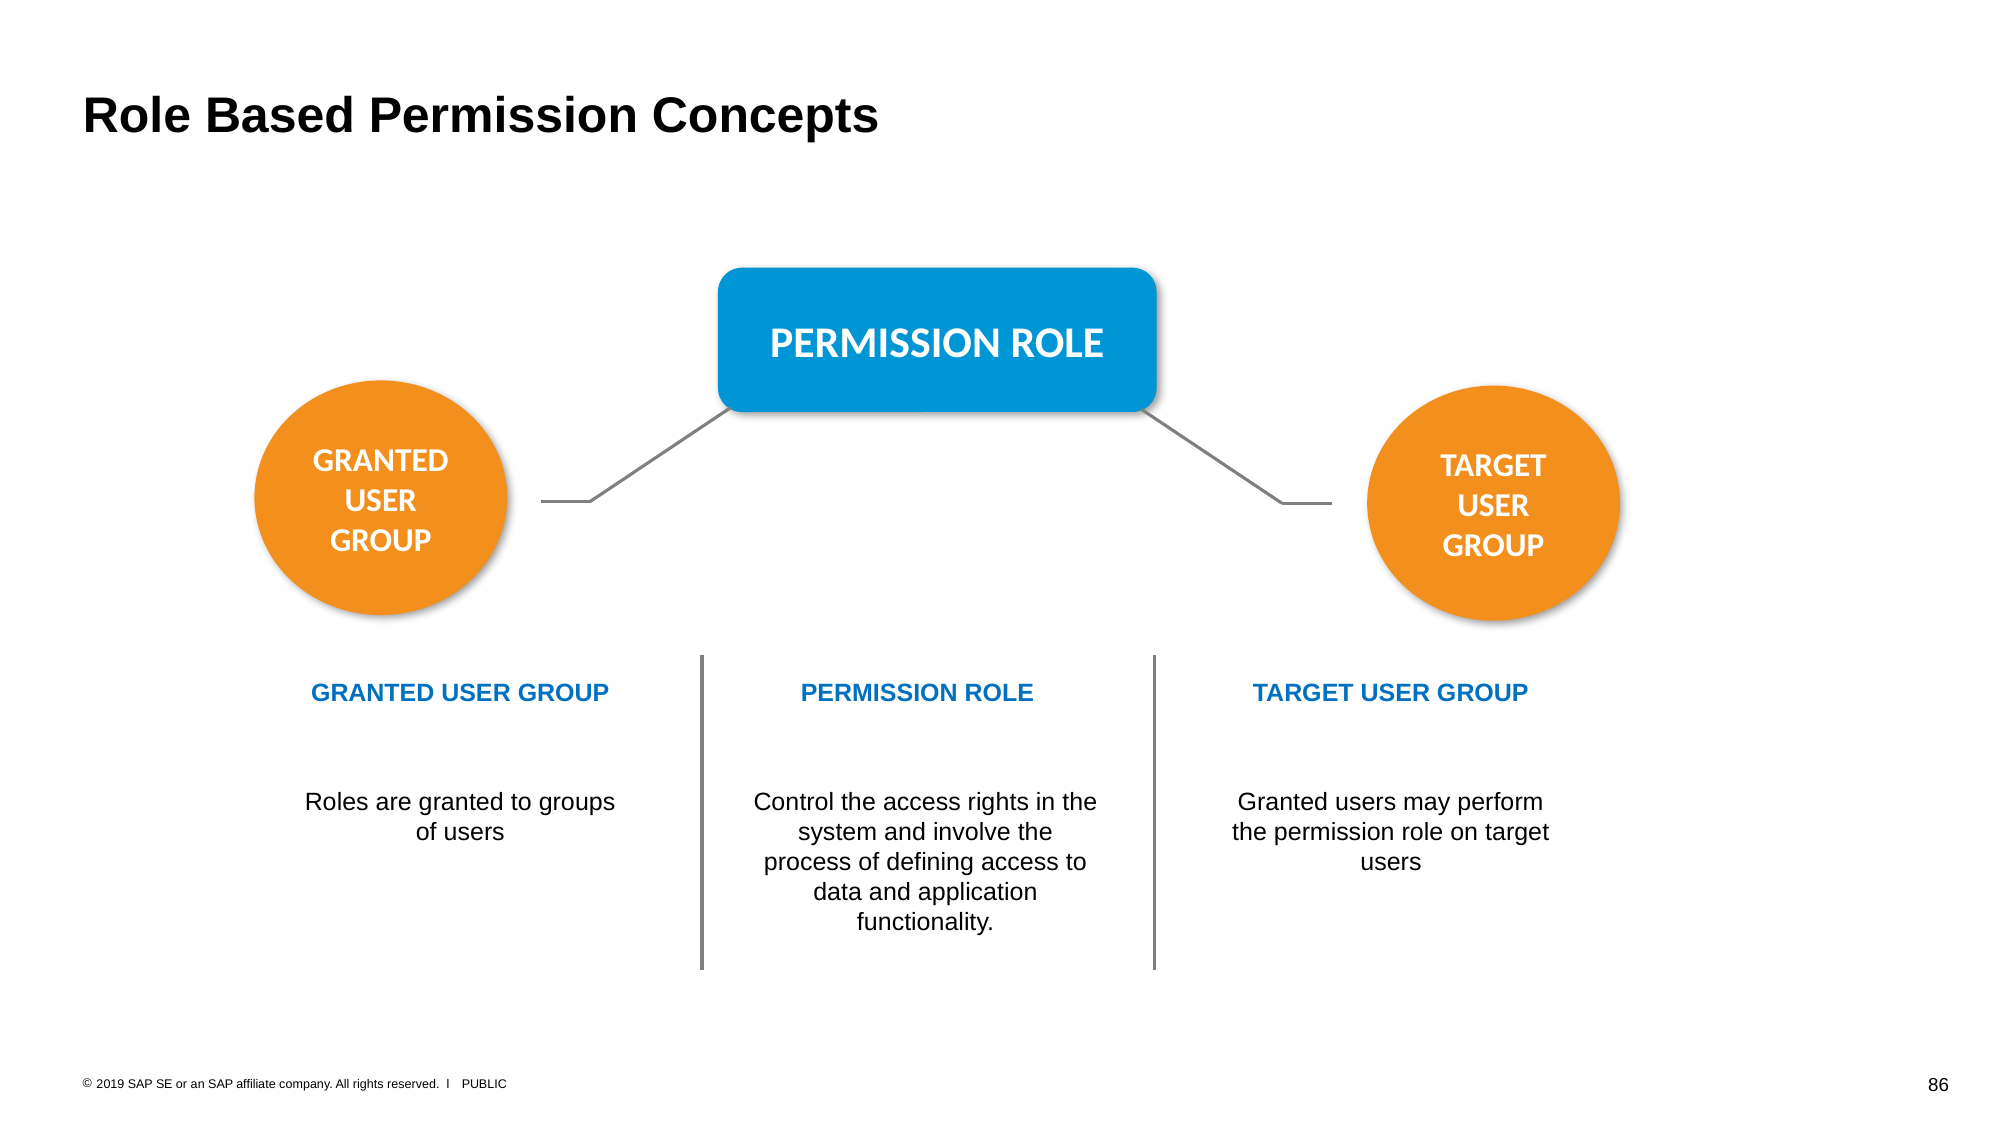

# Role Based Permission Concepts

PERMISSION ROLE
GRANTED
USER
GROUP
TARGET
USER
GROUP
GRANTED USER GROUP
PERMISSION ROLE
TARGET USER GROUP
Roles are granted to groups
of users
Control the access rights in the system and involve the process of defining access to data and application functionality.
Granted users may perform the permission role on target users